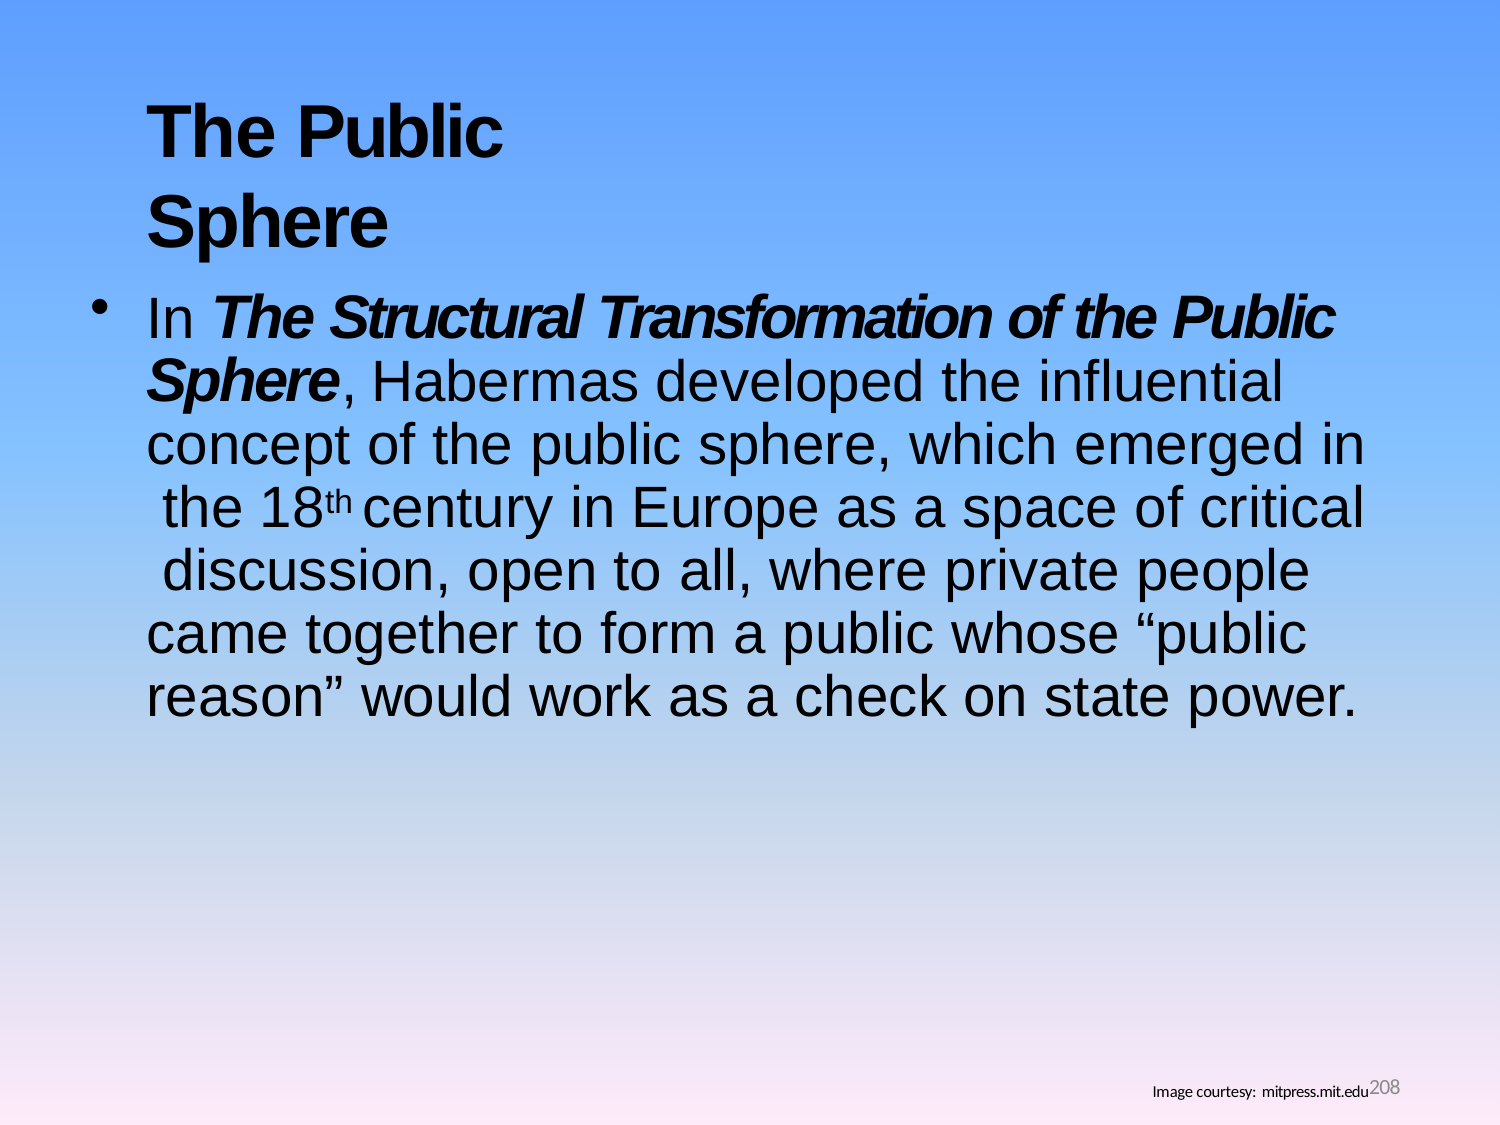

# The Public Sphere
In The Structural Transformation of the Public  Sphere, Habermas developed the influential  concept of the public sphere, which emerged in  the 18th century in Europe as a space of critical  discussion, open to all, where private people  came together to form a public whose “public  reason” would work as a check on state power.
Image courtesy: mitpress.mit.edu208